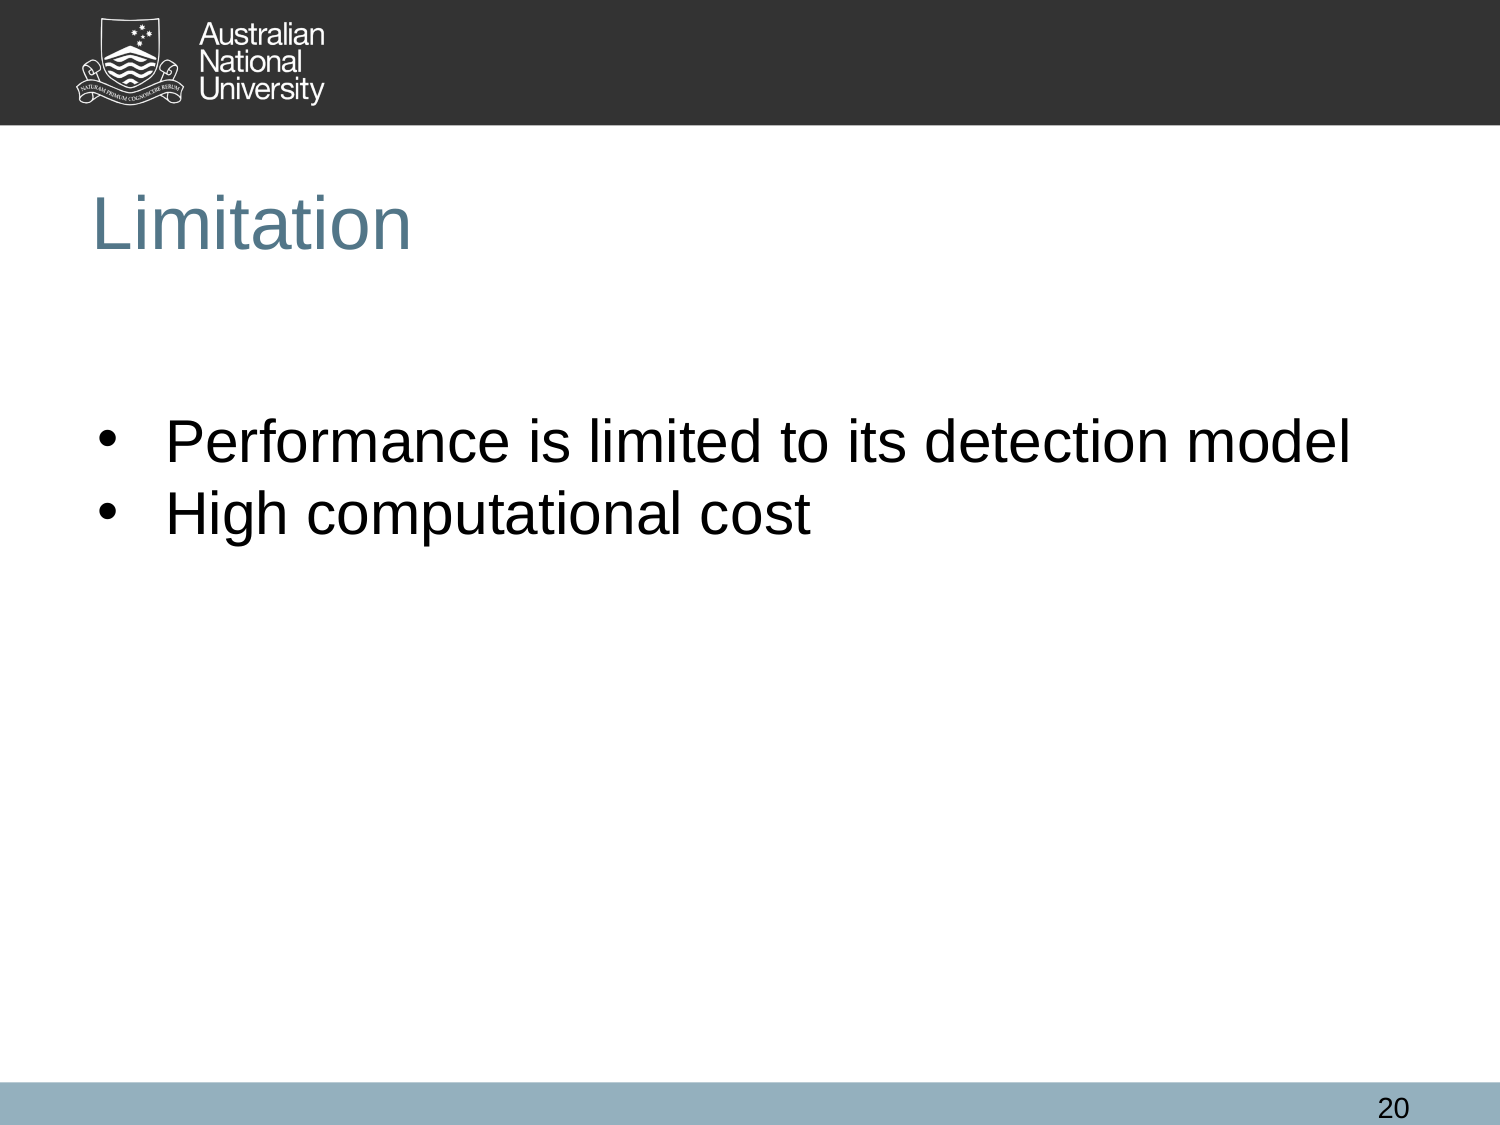

# Limitation

Performance is limited to its detection model
High computational cost

20